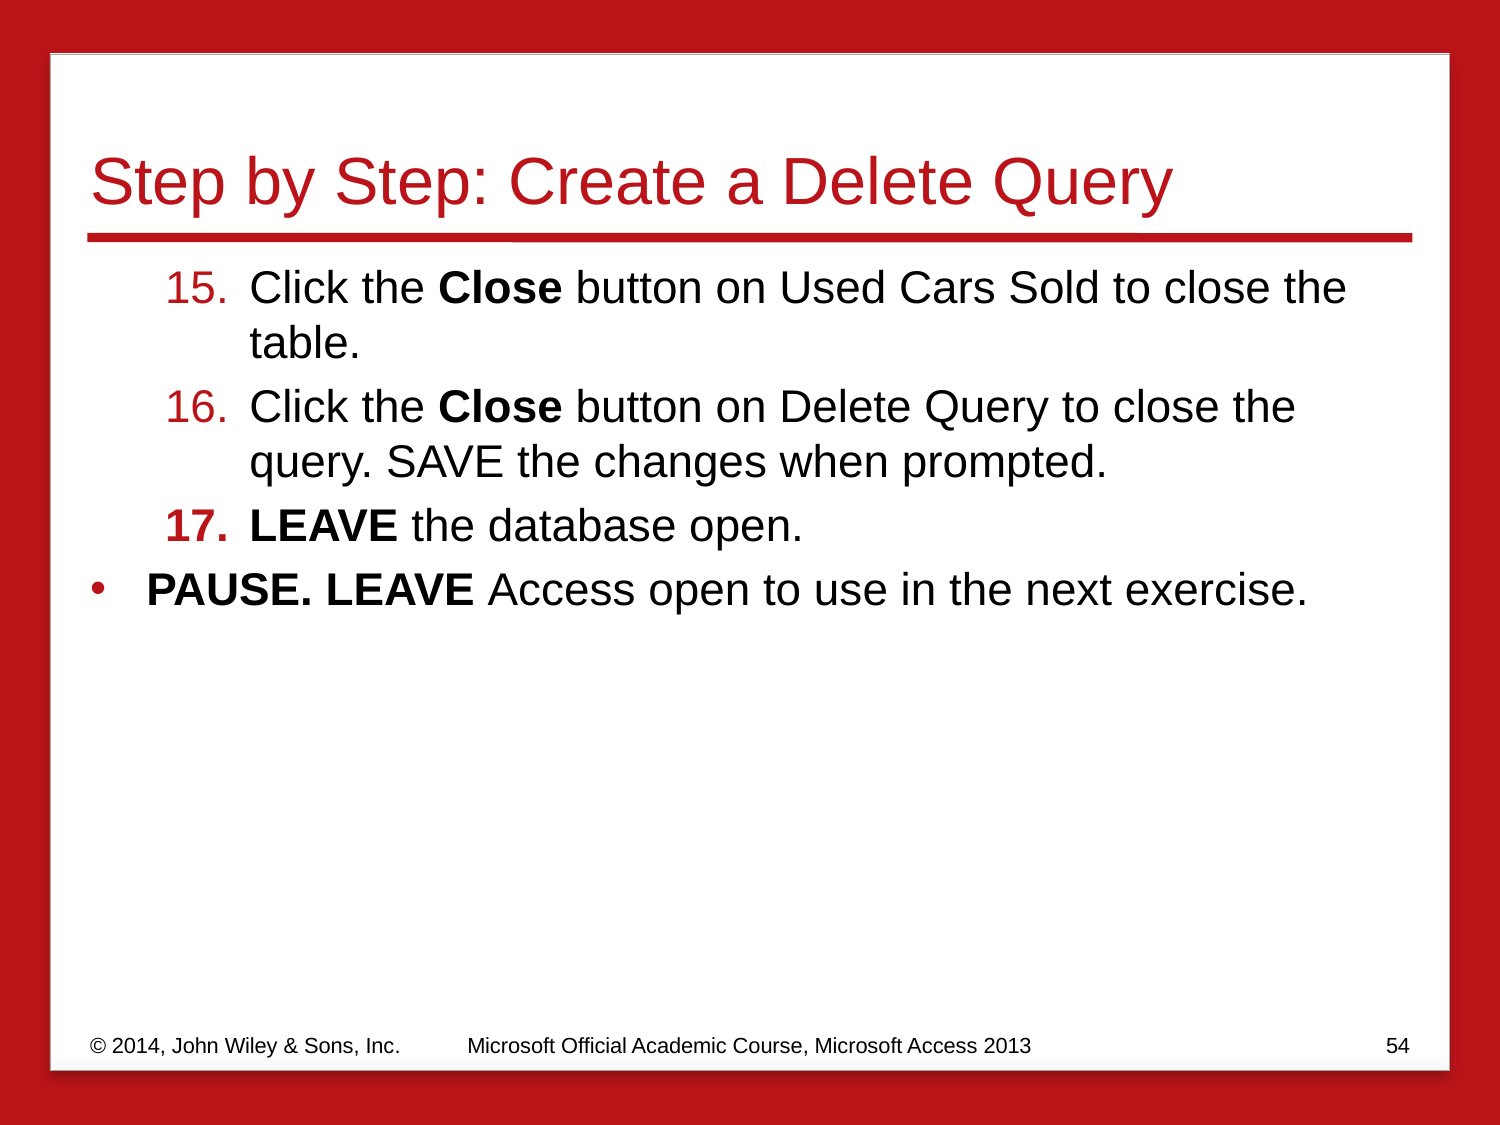

# Step by Step: Create a Delete Query
Click the Close button on Used Cars Sold to close the table.
Click the Close button on Delete Query to close the query. SAVE the changes when prompted.
LEAVE the database open.
PAUSE. LEAVE Access open to use in the next exercise.
© 2014, John Wiley & Sons, Inc.
Microsoft Official Academic Course, Microsoft Access 2013
54